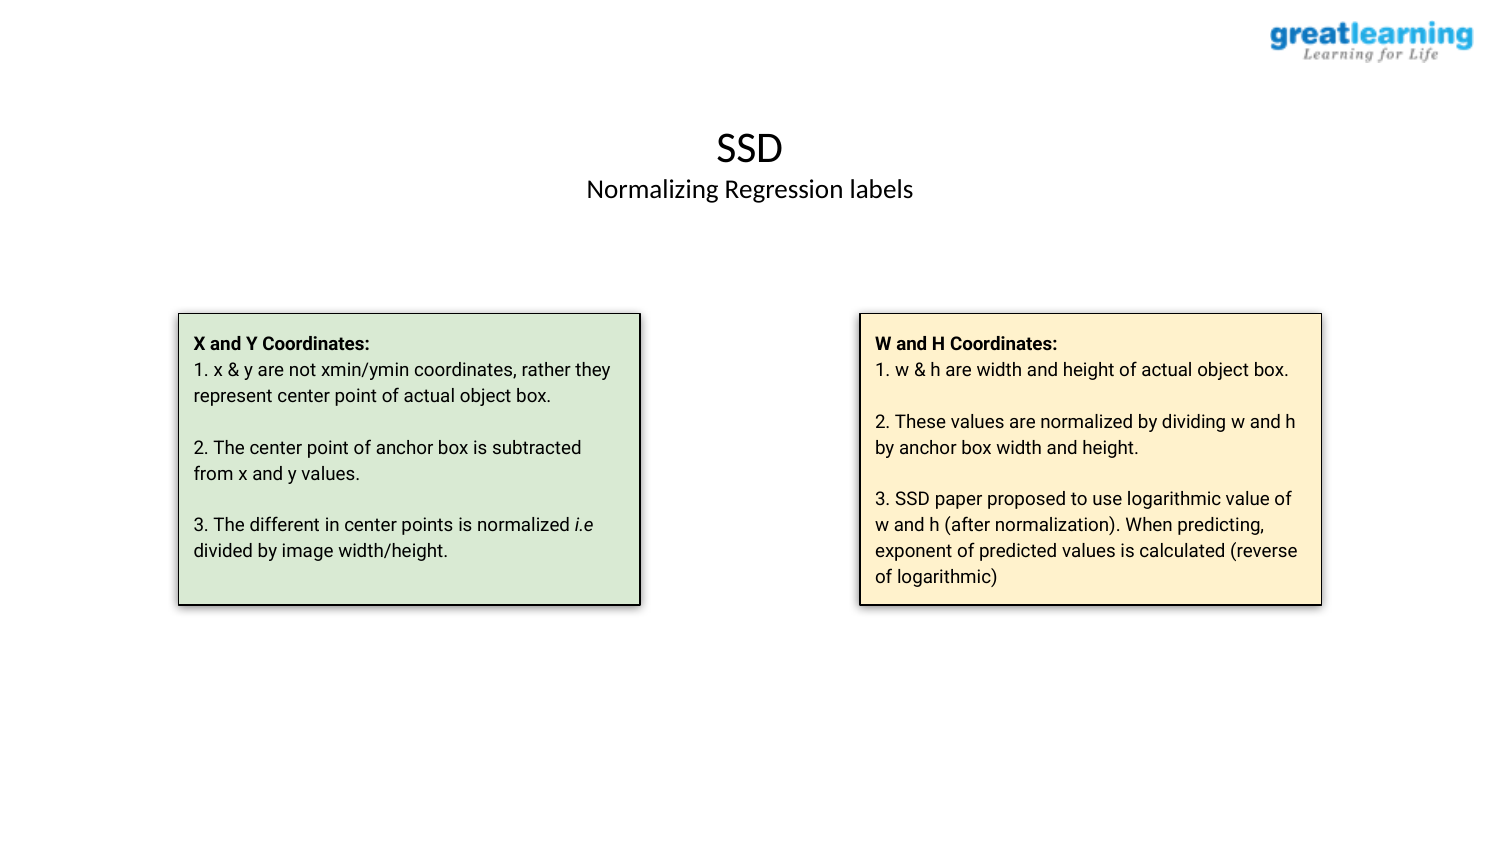

SSD
Normalizing Regression labels
X and Y Coordinates:
1. x & y are not xmin/ymin coordinates, rather they represent center point of actual object box.

2. The center point of anchor box is subtracted from x and y values.

3. The different in center points is normalized i.e divided by image width/height.

W and H Coordinates:
1. w & h are width and height of actual object box.

2. These values are normalized by dividing w and h by anchor box width and height.

3. SSD paper proposed to use logarithmic value of w and h (after normalization). When predicting, exponent of predicted values is calculated (reverse of logarithmic)